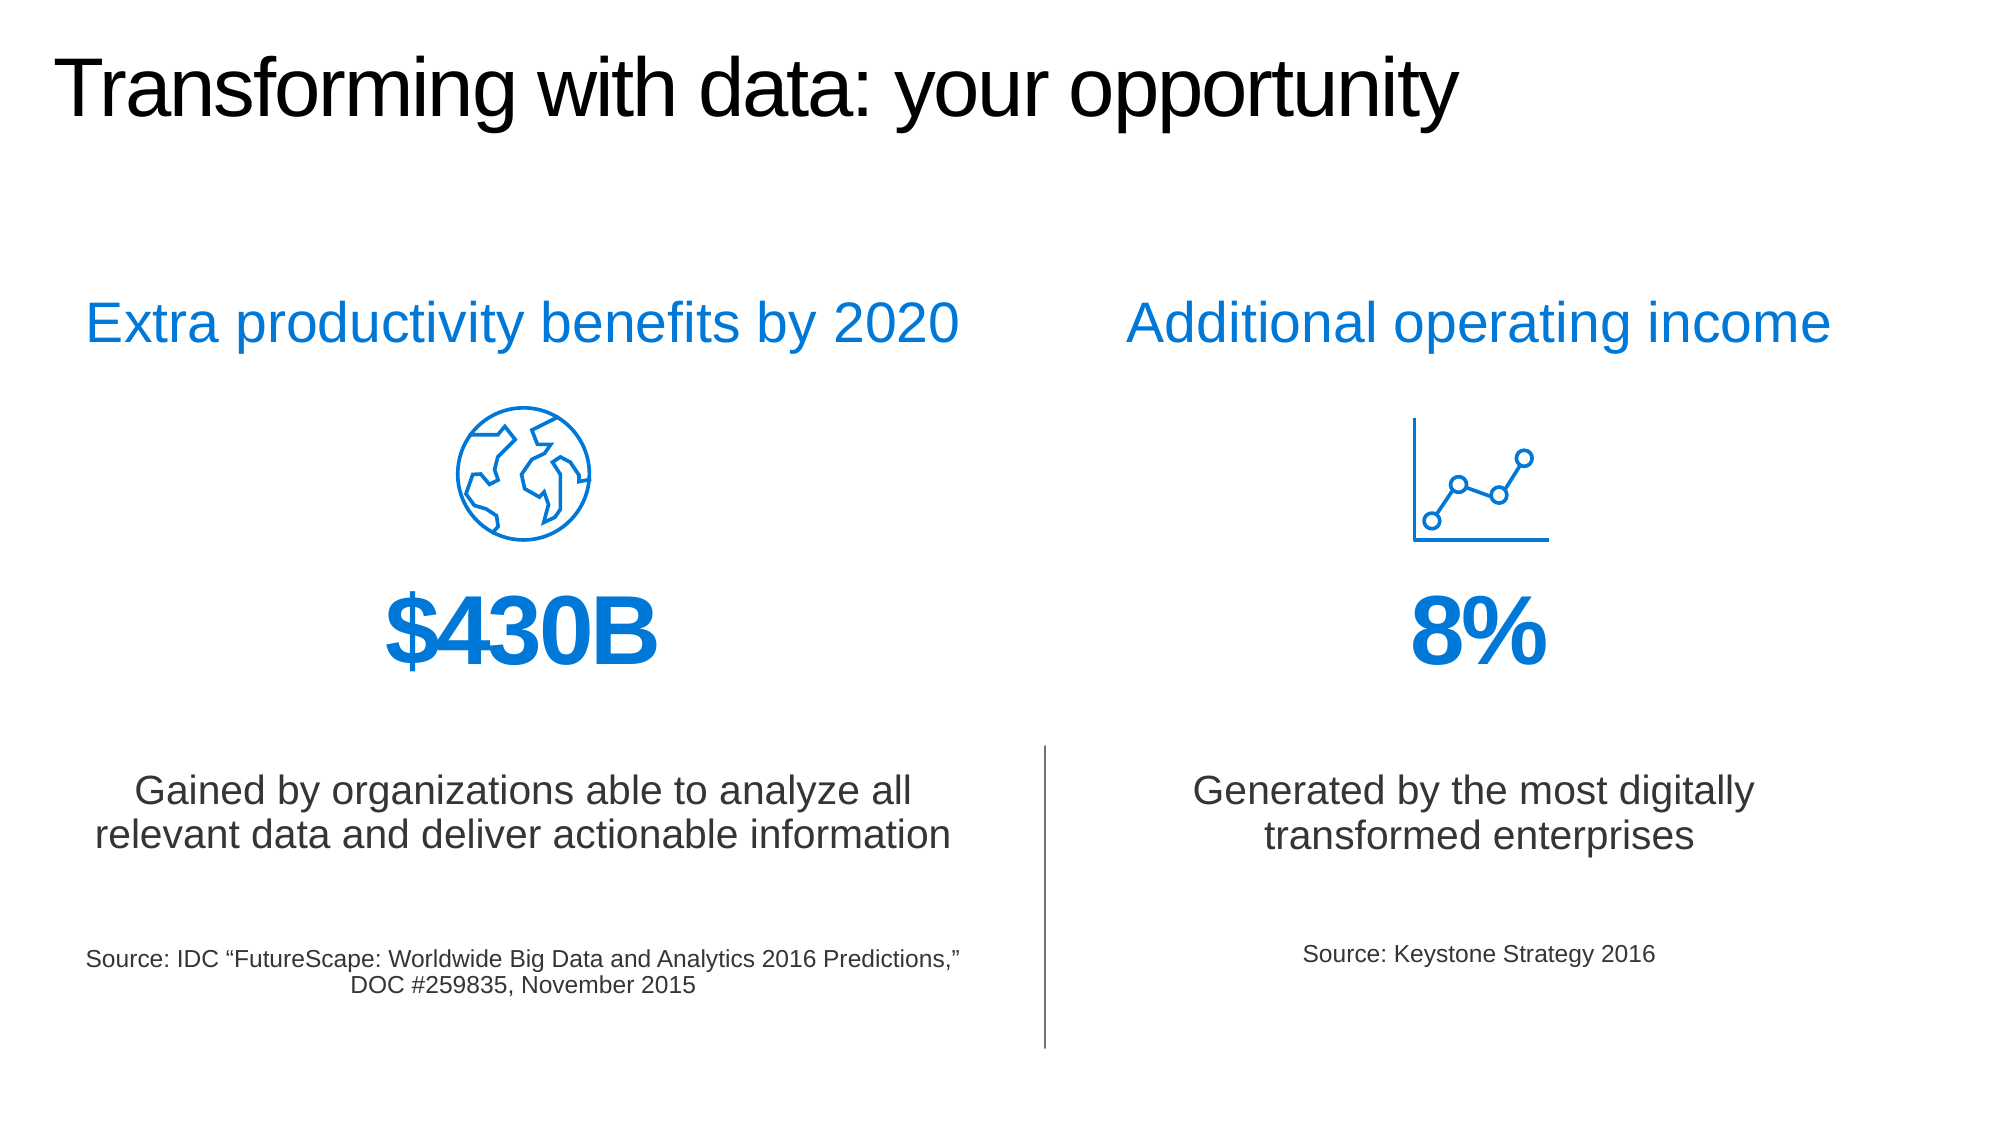

# Transforming with data: your opportunity
Extra productivity benefits by 2020
Additional operating income

$430B

8%
Gained by organizations able to analyze all relevant data and deliver actionable information

Source: IDC “FutureScape: Worldwide Big Data and Analytics 2016 Predictions,” DOC #259835, November 2015

Generated by the most digitally
transformed enterprises

Source: Keystone Strategy 2016